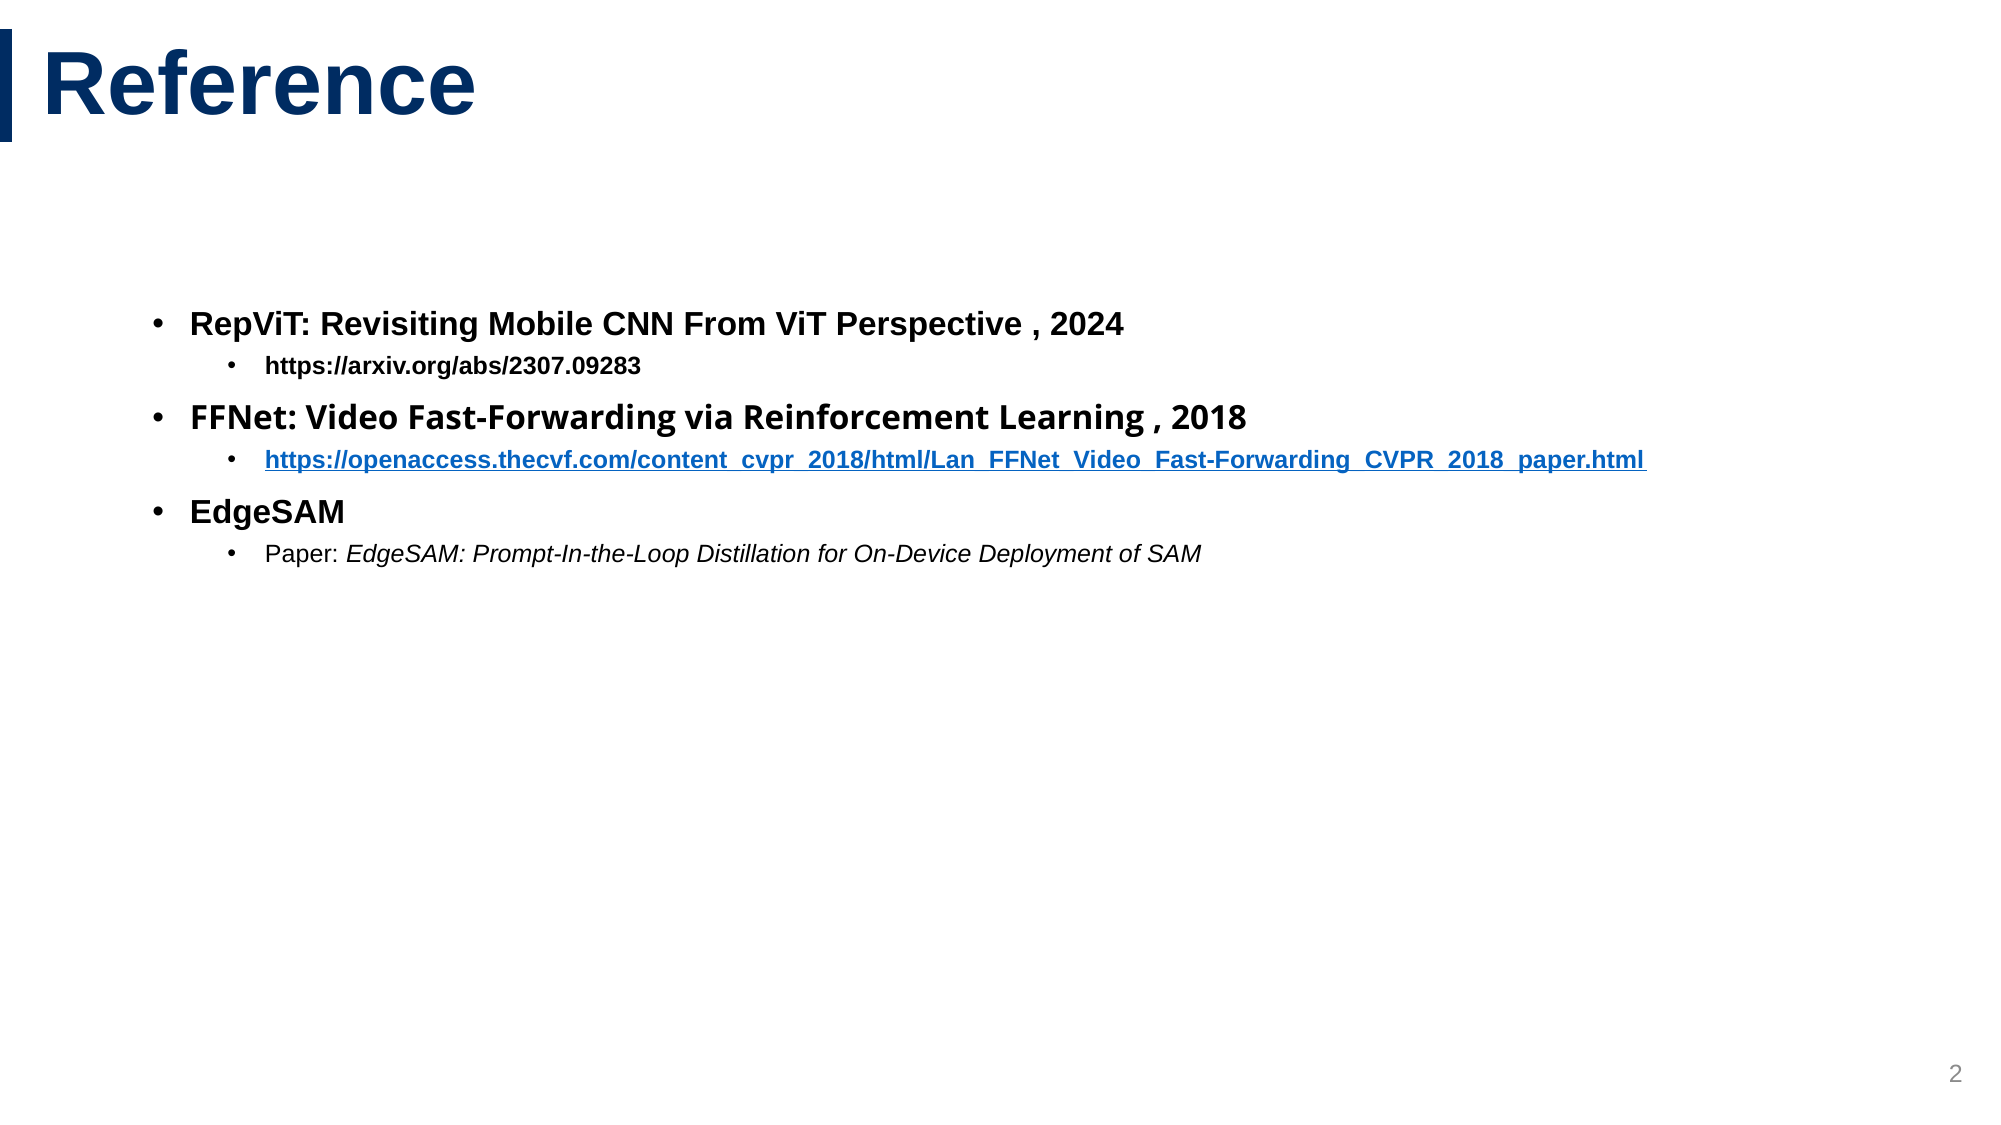

# Reference
RepViT: Revisiting Mobile CNN From ViT Perspective , 2024
https://arxiv.org/abs/2307.09283
FFNet: Video Fast-Forwarding via Reinforcement Learning , 2018
https://openaccess.thecvf.com/content_cvpr_2018/html/Lan_FFNet_Video_Fast-Forwarding_CVPR_2018_paper.html
EdgeSAM
Paper: EdgeSAM: Prompt-In-the-Loop Distillation for On-Device Deployment of SAM

2